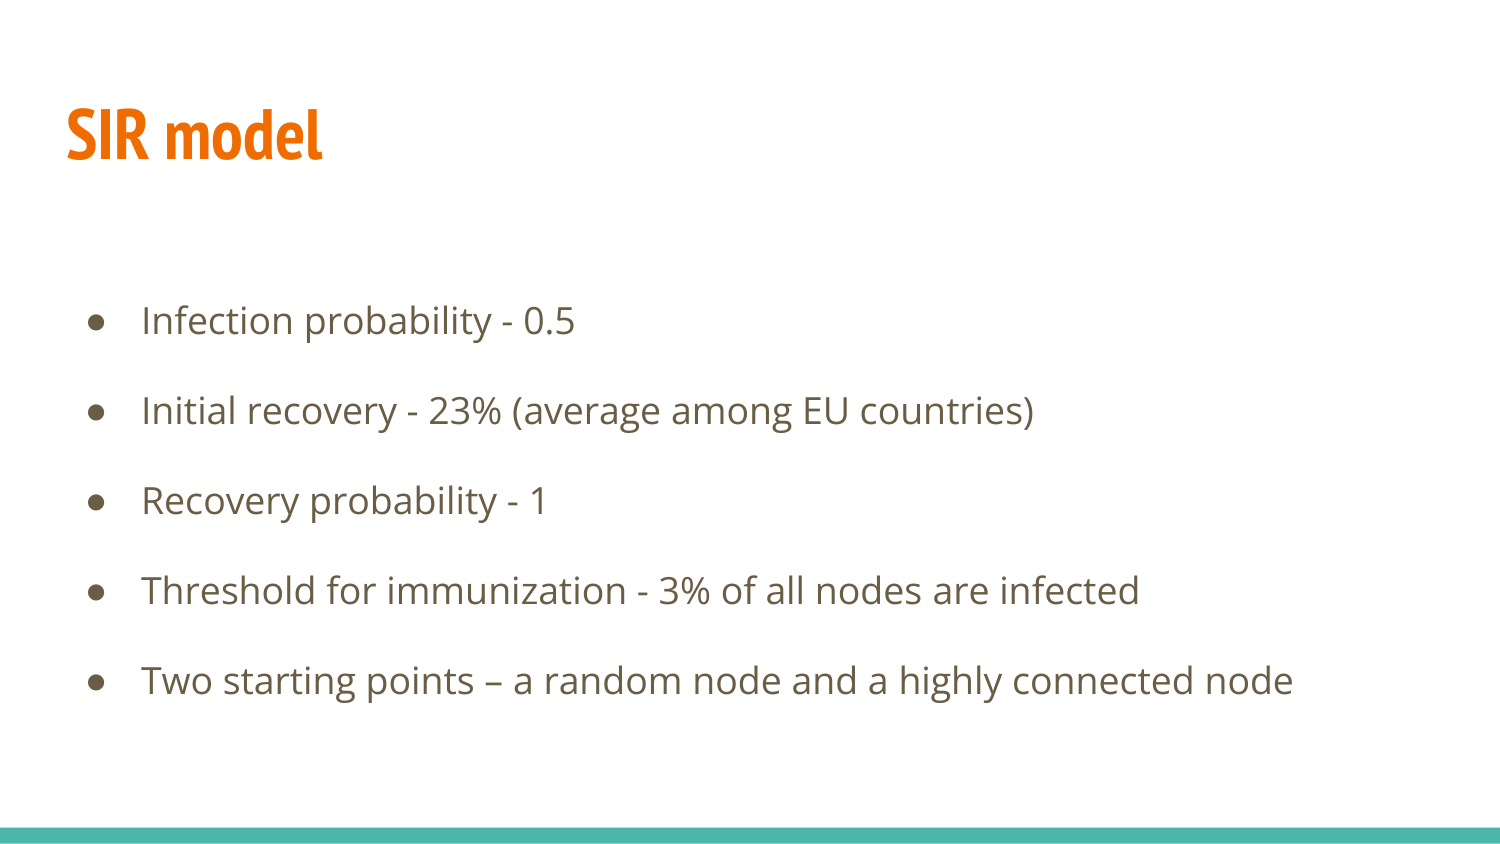

# SIR model
Infection probability - 0.5
Initial recovery - 23% (average among EU countries)
Recovery probability - 1
Threshold for immunization - 3% of all nodes are infected
Two starting points – a random node and a highly connected node